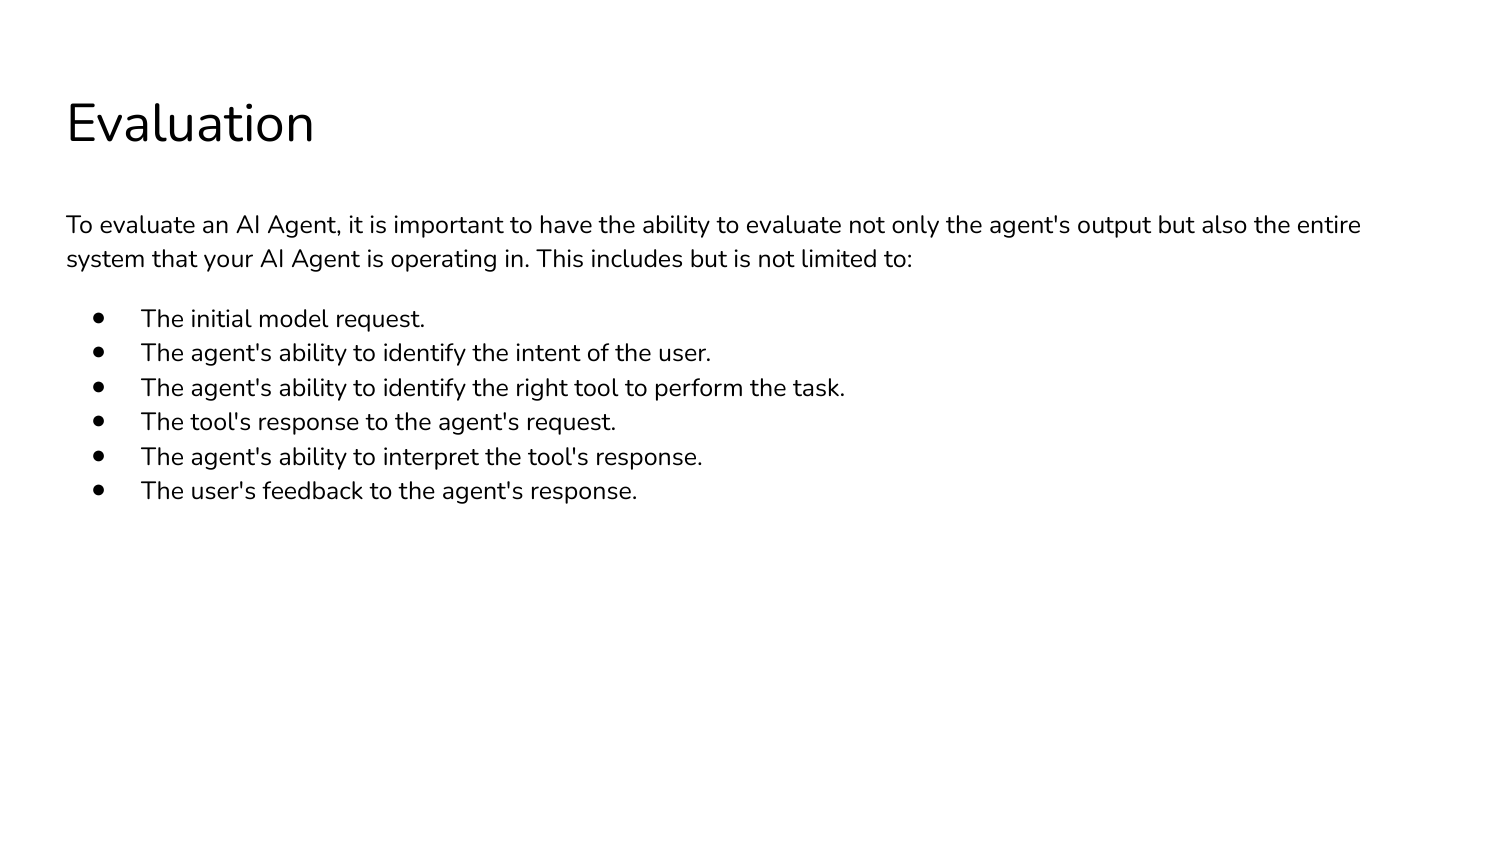

# Evaluation

To evaluate an AI Agent, it is important to have the ability to evaluate not only the agent's output but also the entire system that your AI Agent is operating in. This includes but is not limited to:
The initial model request.
The agent's ability to identify the intent of the user.
The agent's ability to identify the right tool to perform the task.
The tool's response to the agent's request.
The agent's ability to interpret the tool's response.
The user's feedback to the agent's response.